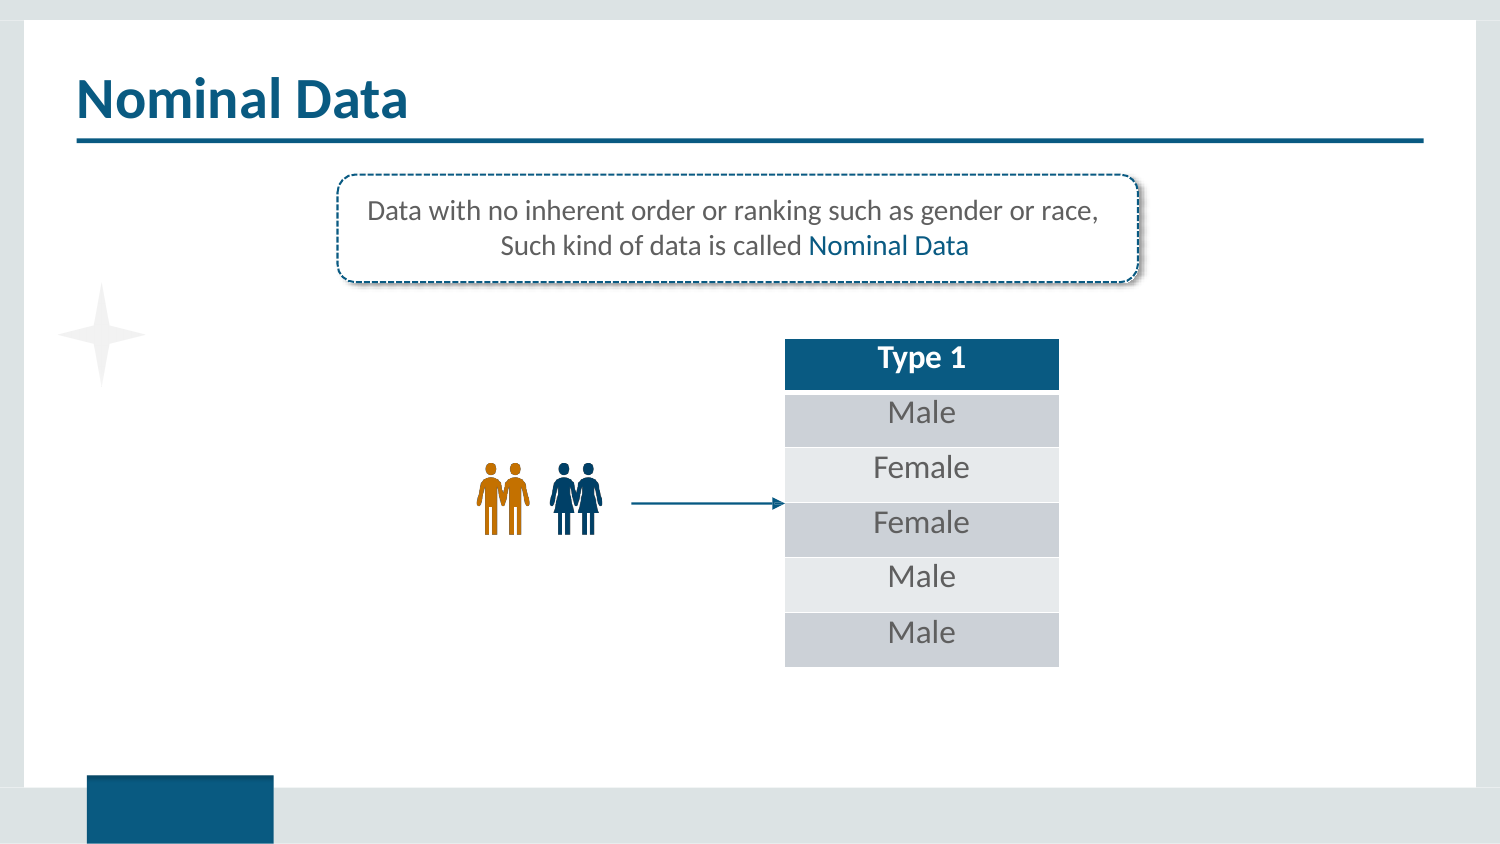

# Nominal Data

Data with no inherent order or ranking such as gender or race,  Such kind of data is called Nominal Data

| Type 1 |
| --- |
| Male |
| Female |
| Female |
| Male |
| Male |